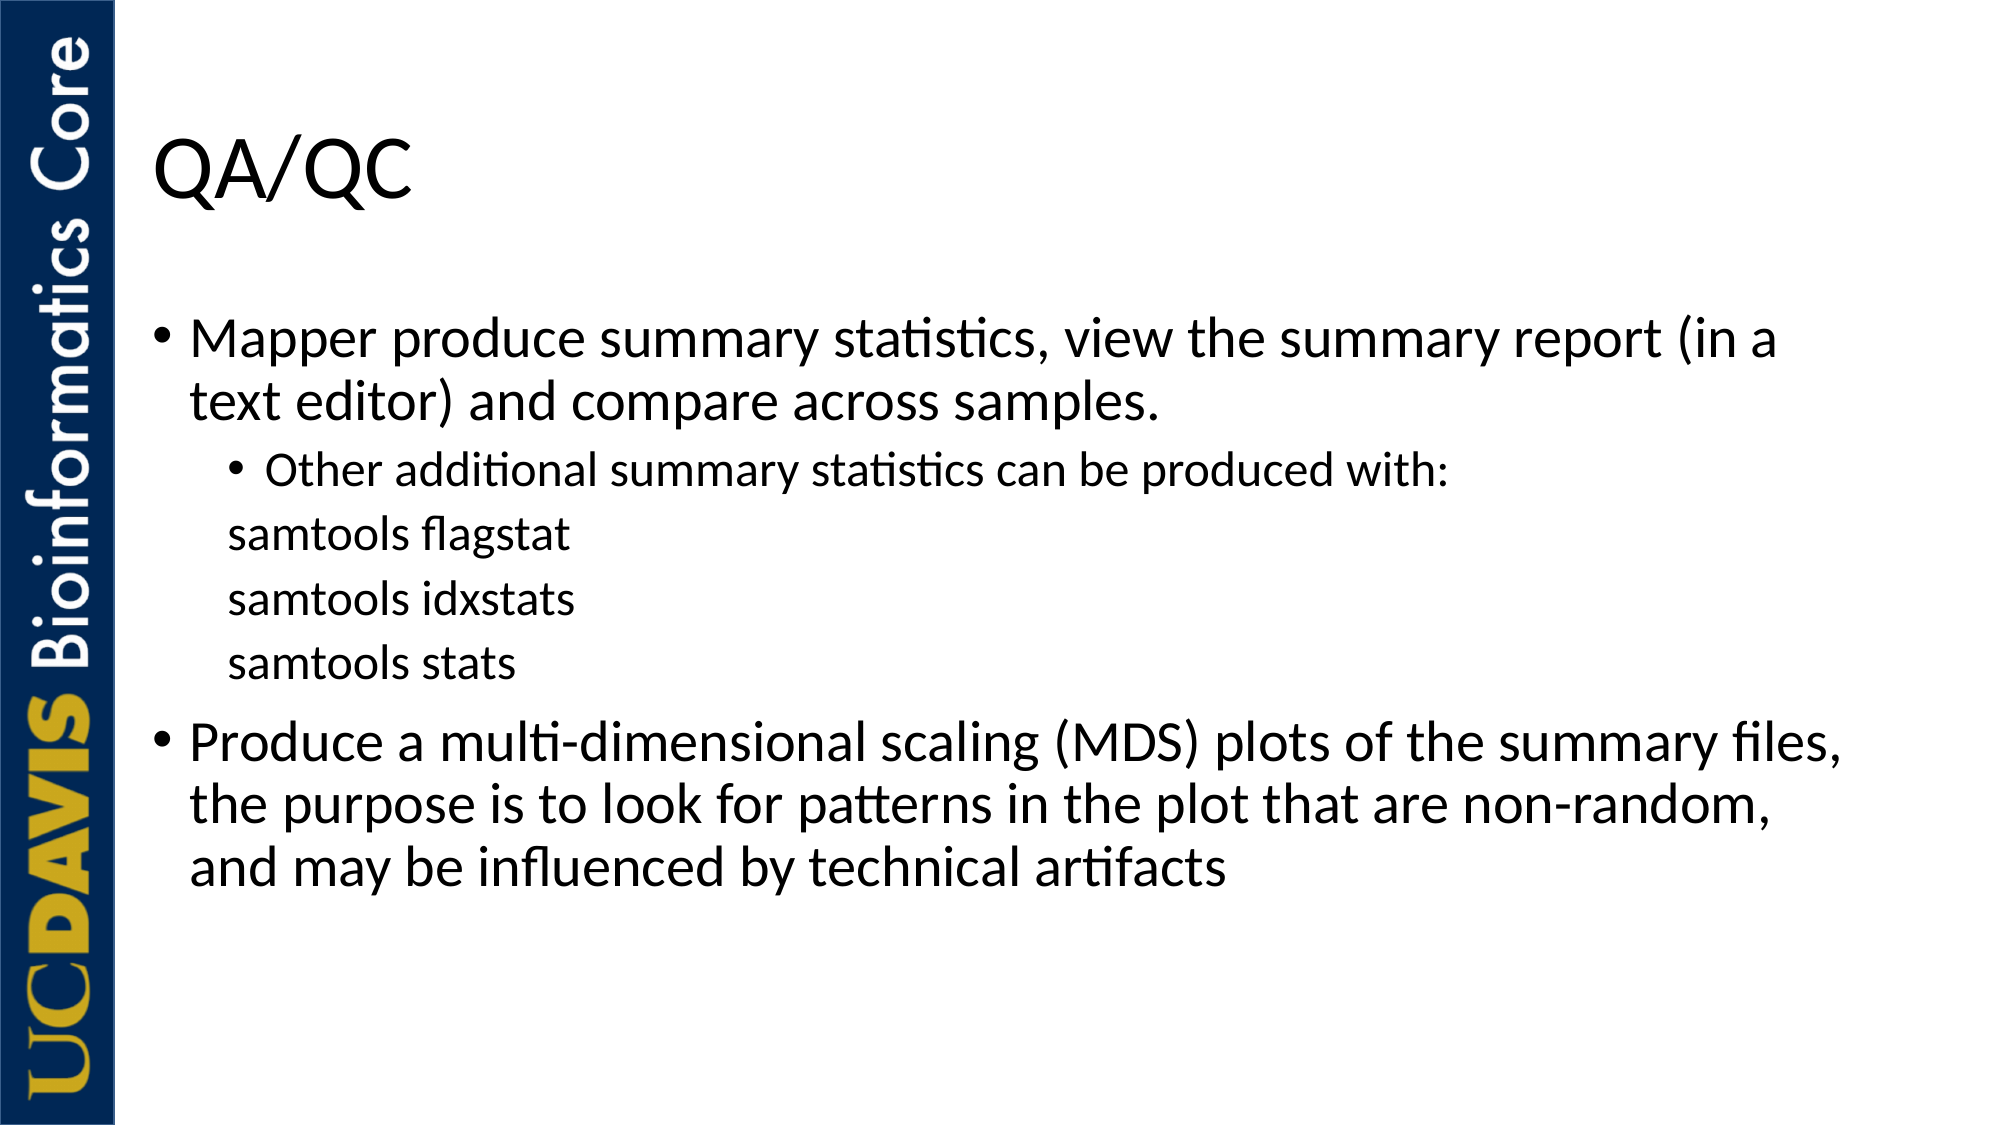

# QA/QC
Mapper produce summary statistics, view the summary report (in a text editor) and compare across samples.
Other additional summary statistics can be produced with:
samtools flagstat
samtools idxstats
samtools stats
Produce a multi-dimensional scaling (MDS) plots of the summary files, the purpose is to look for patterns in the plot that are non-random, and may be influenced by technical artifacts